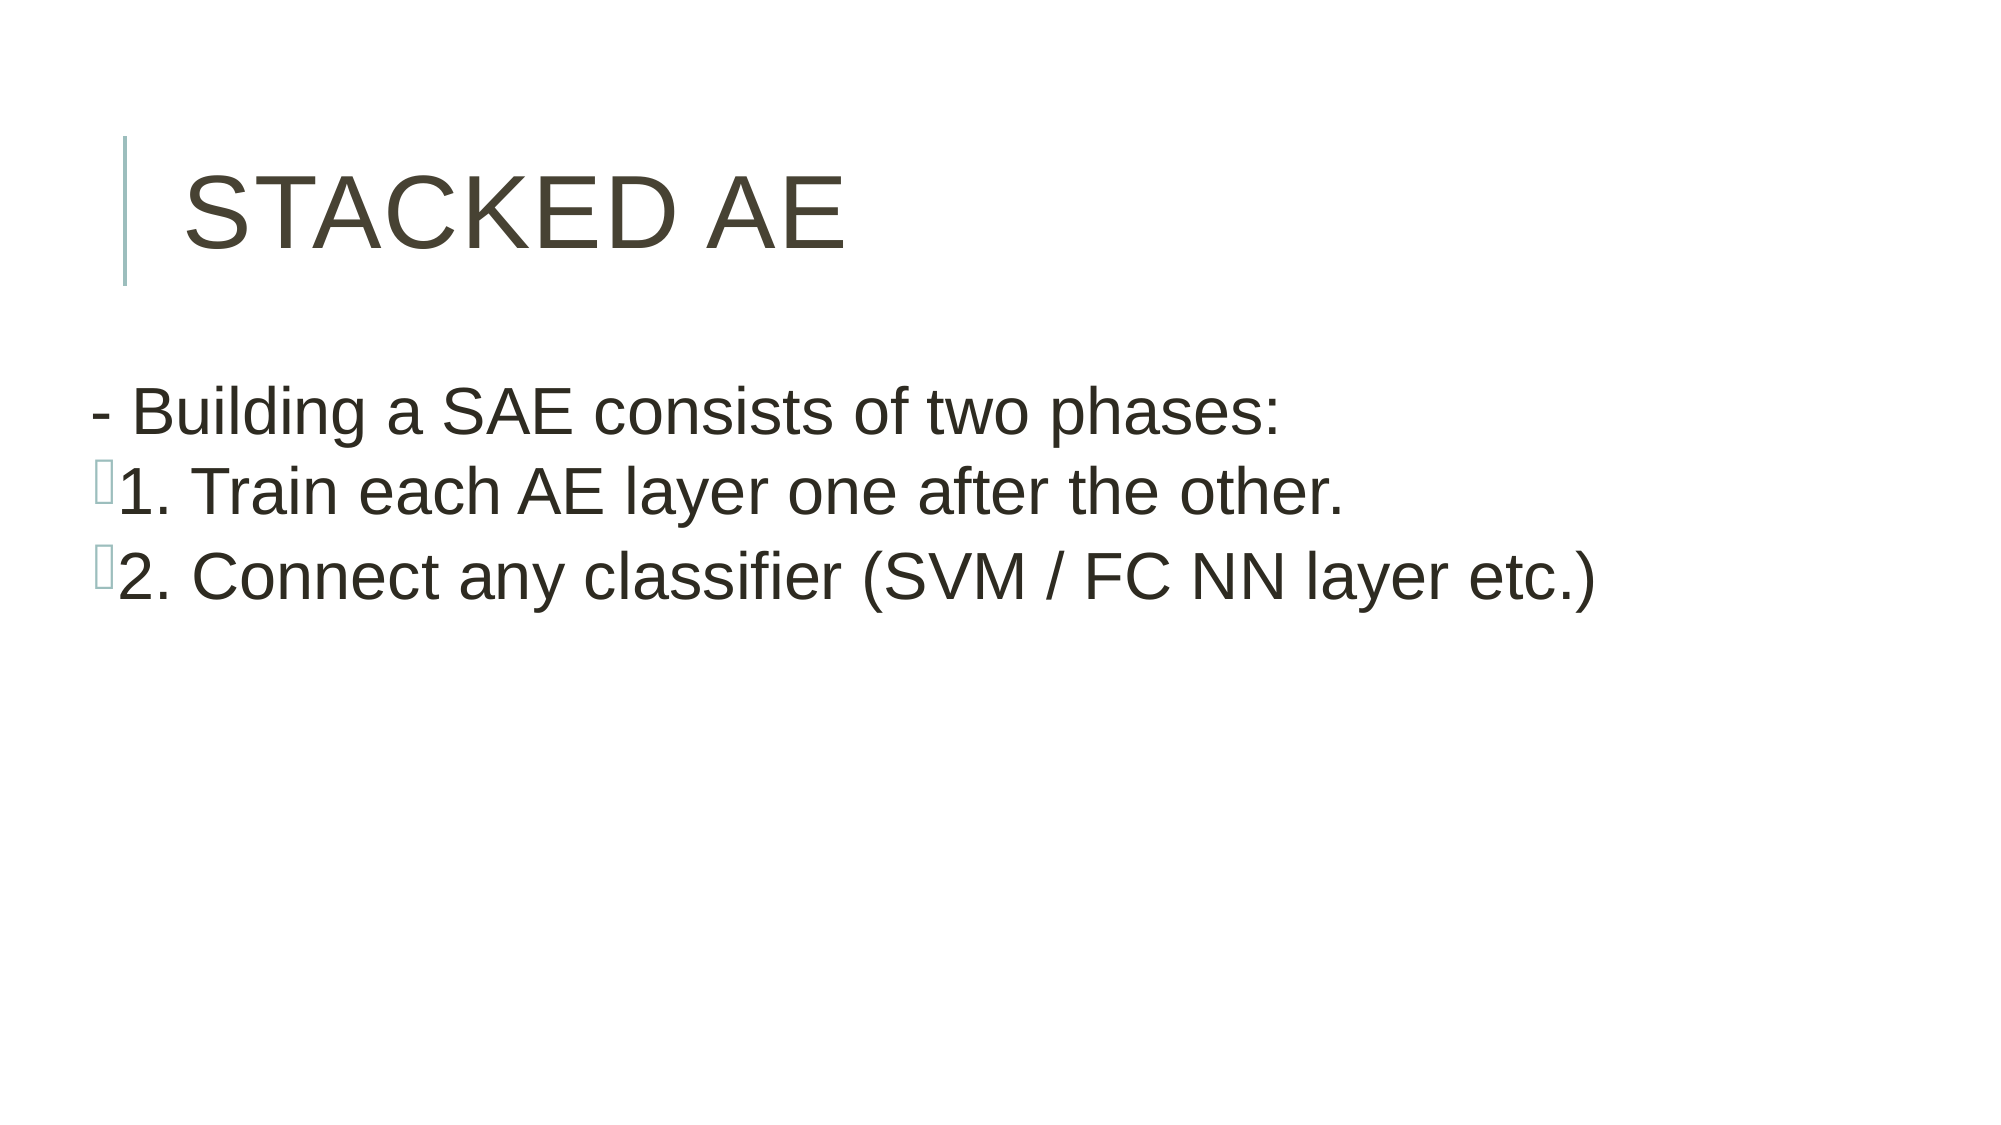

# Stacked AE
- Building a SAE consists of two phases:
1. Train each AE layer one after the other.
2. Connect any classifier (SVM / FC NN layer etc.)